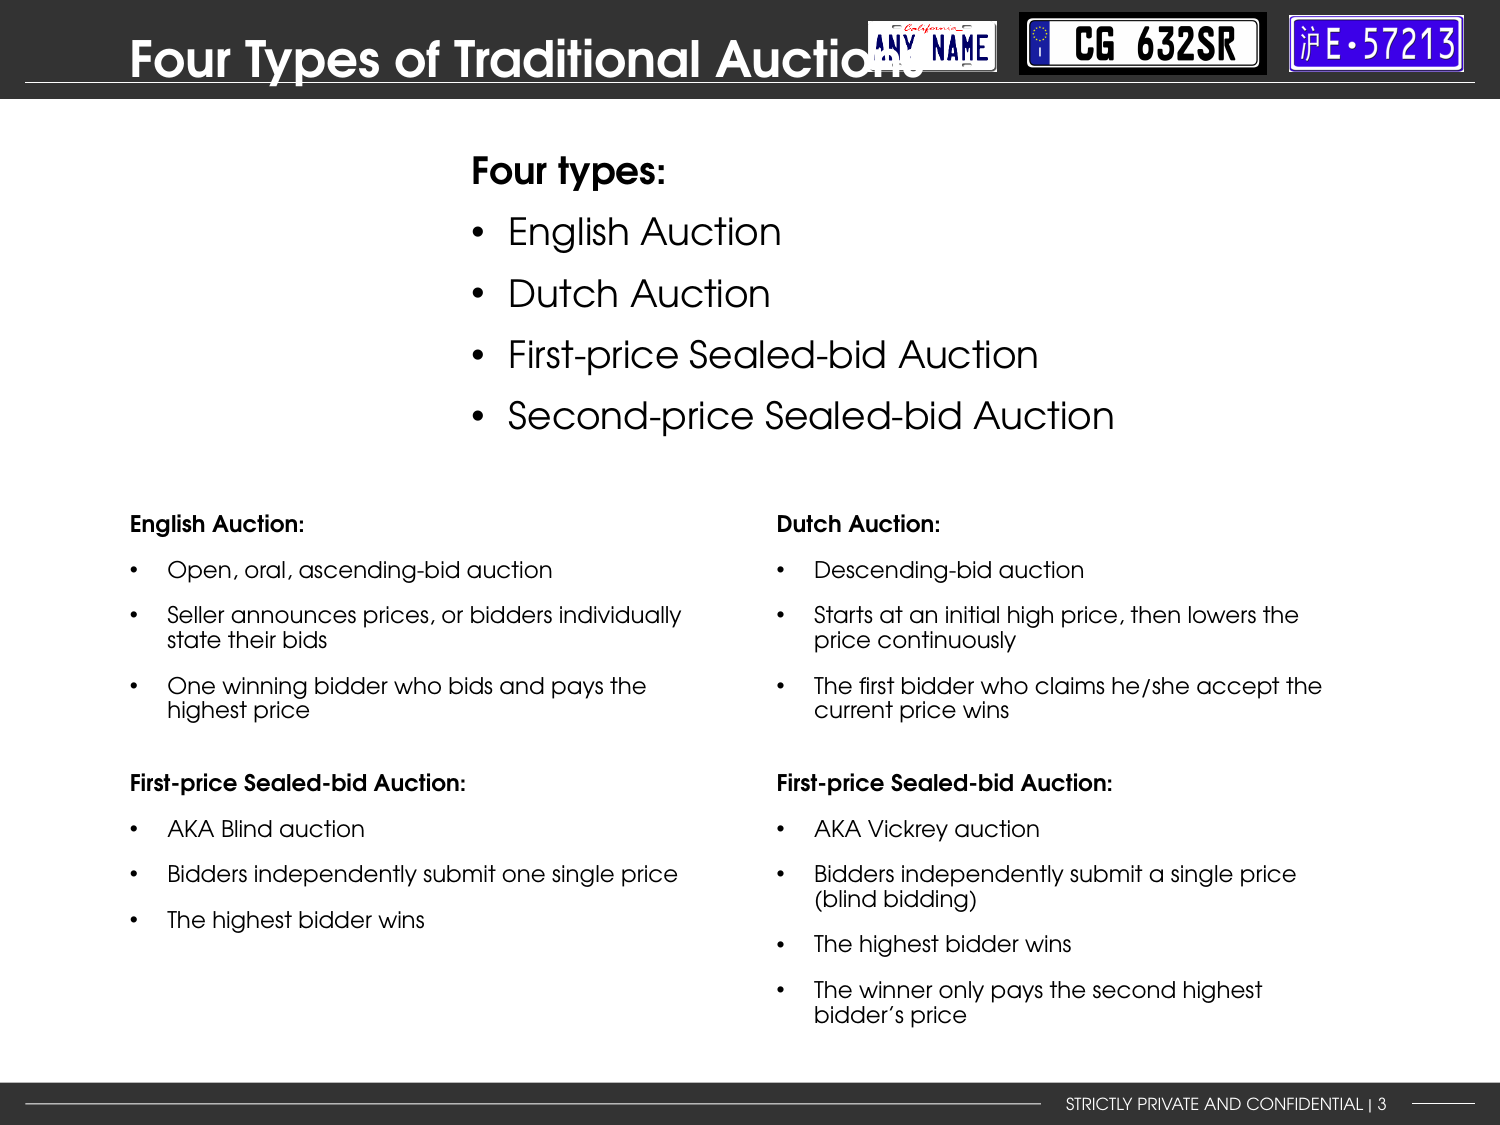

Four Types of Traditional Auctions
Four types:
English Auction
Dutch Auction
First-price Sealed-bid Auction
Second-price Sealed-bid Auction

English Auction:
Open, oral, ascending-bid auction
Seller announces prices, or bidders individually state their bids
One winning bidder who bids and pays the highest price
Dutch Auction:
Descending-bid auction
Starts at an initial high price, then lowers the price continuously
The first bidder who claims he/she accept the current price wins
First-price Sealed-bid Auction:
AKA Blind auction
Bidders independently submit one single price
The highest bidder wins
First-price Sealed-bid Auction:
AKA Vickrey auction
Bidders independently submit a single price (blind bidding)
The highest bidder wins
The winner only pays the second highest bidder’s price